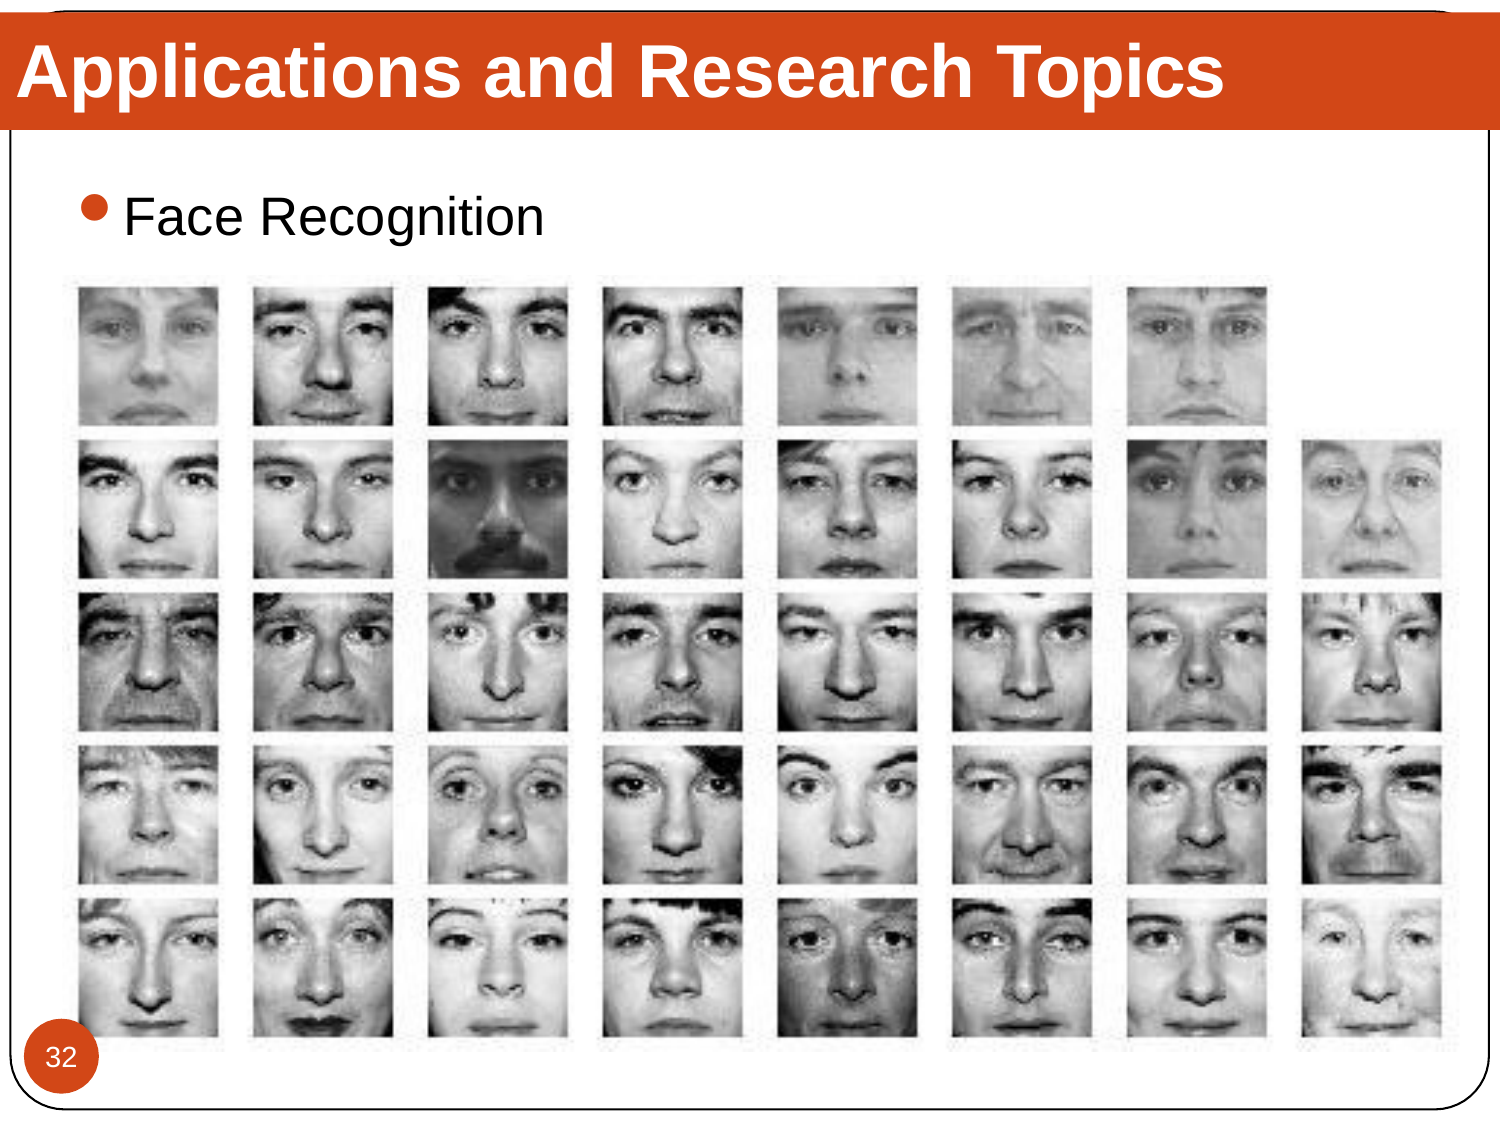

# Applications and Research Topics
Face Recognition

32